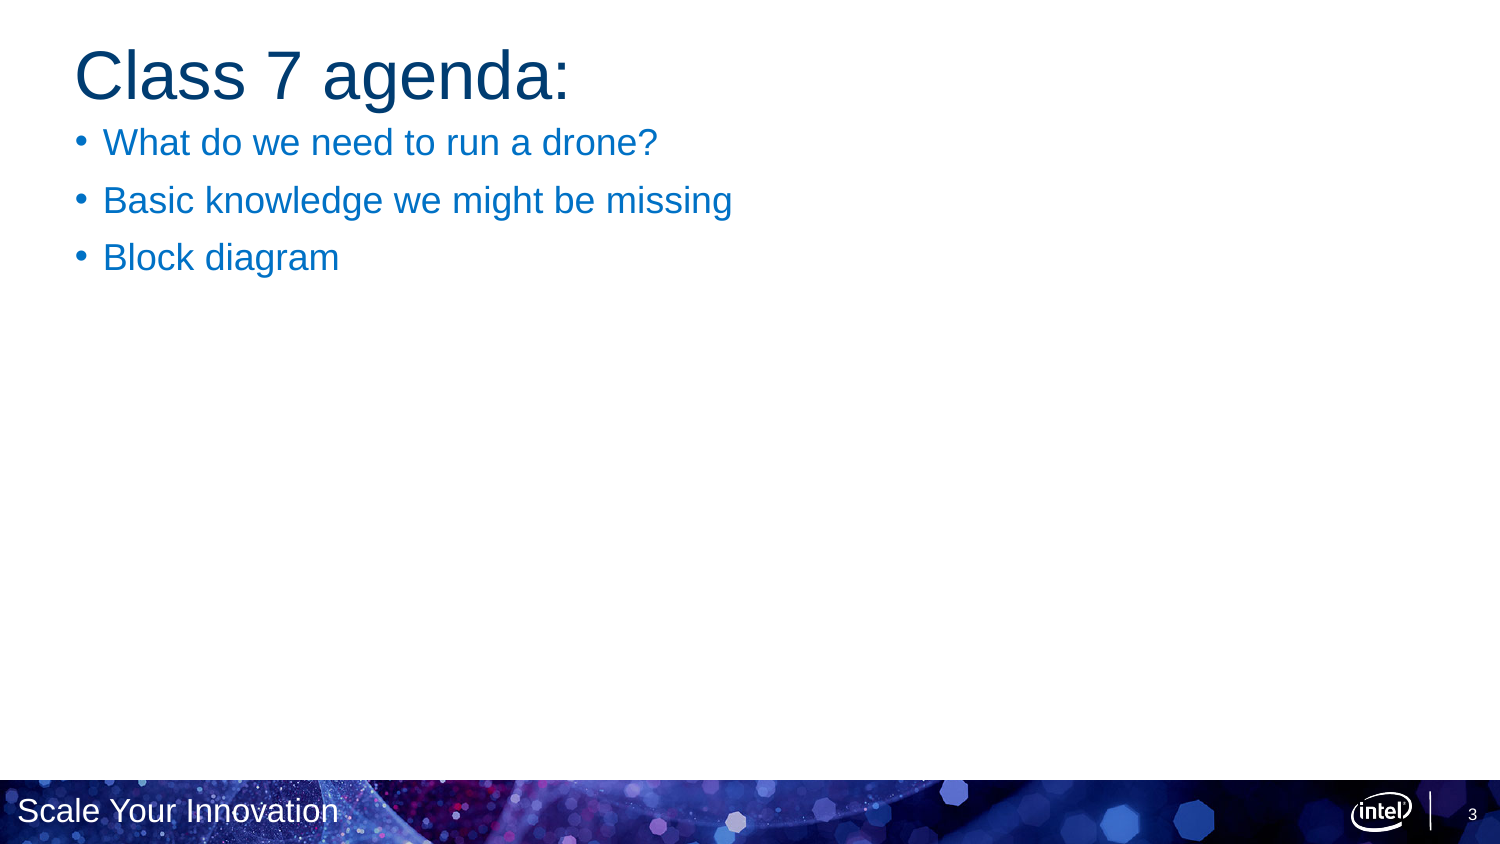

# Class 7 agenda:
What do we need to run a drone?
Basic knowledge we might be missing
Block diagram

3